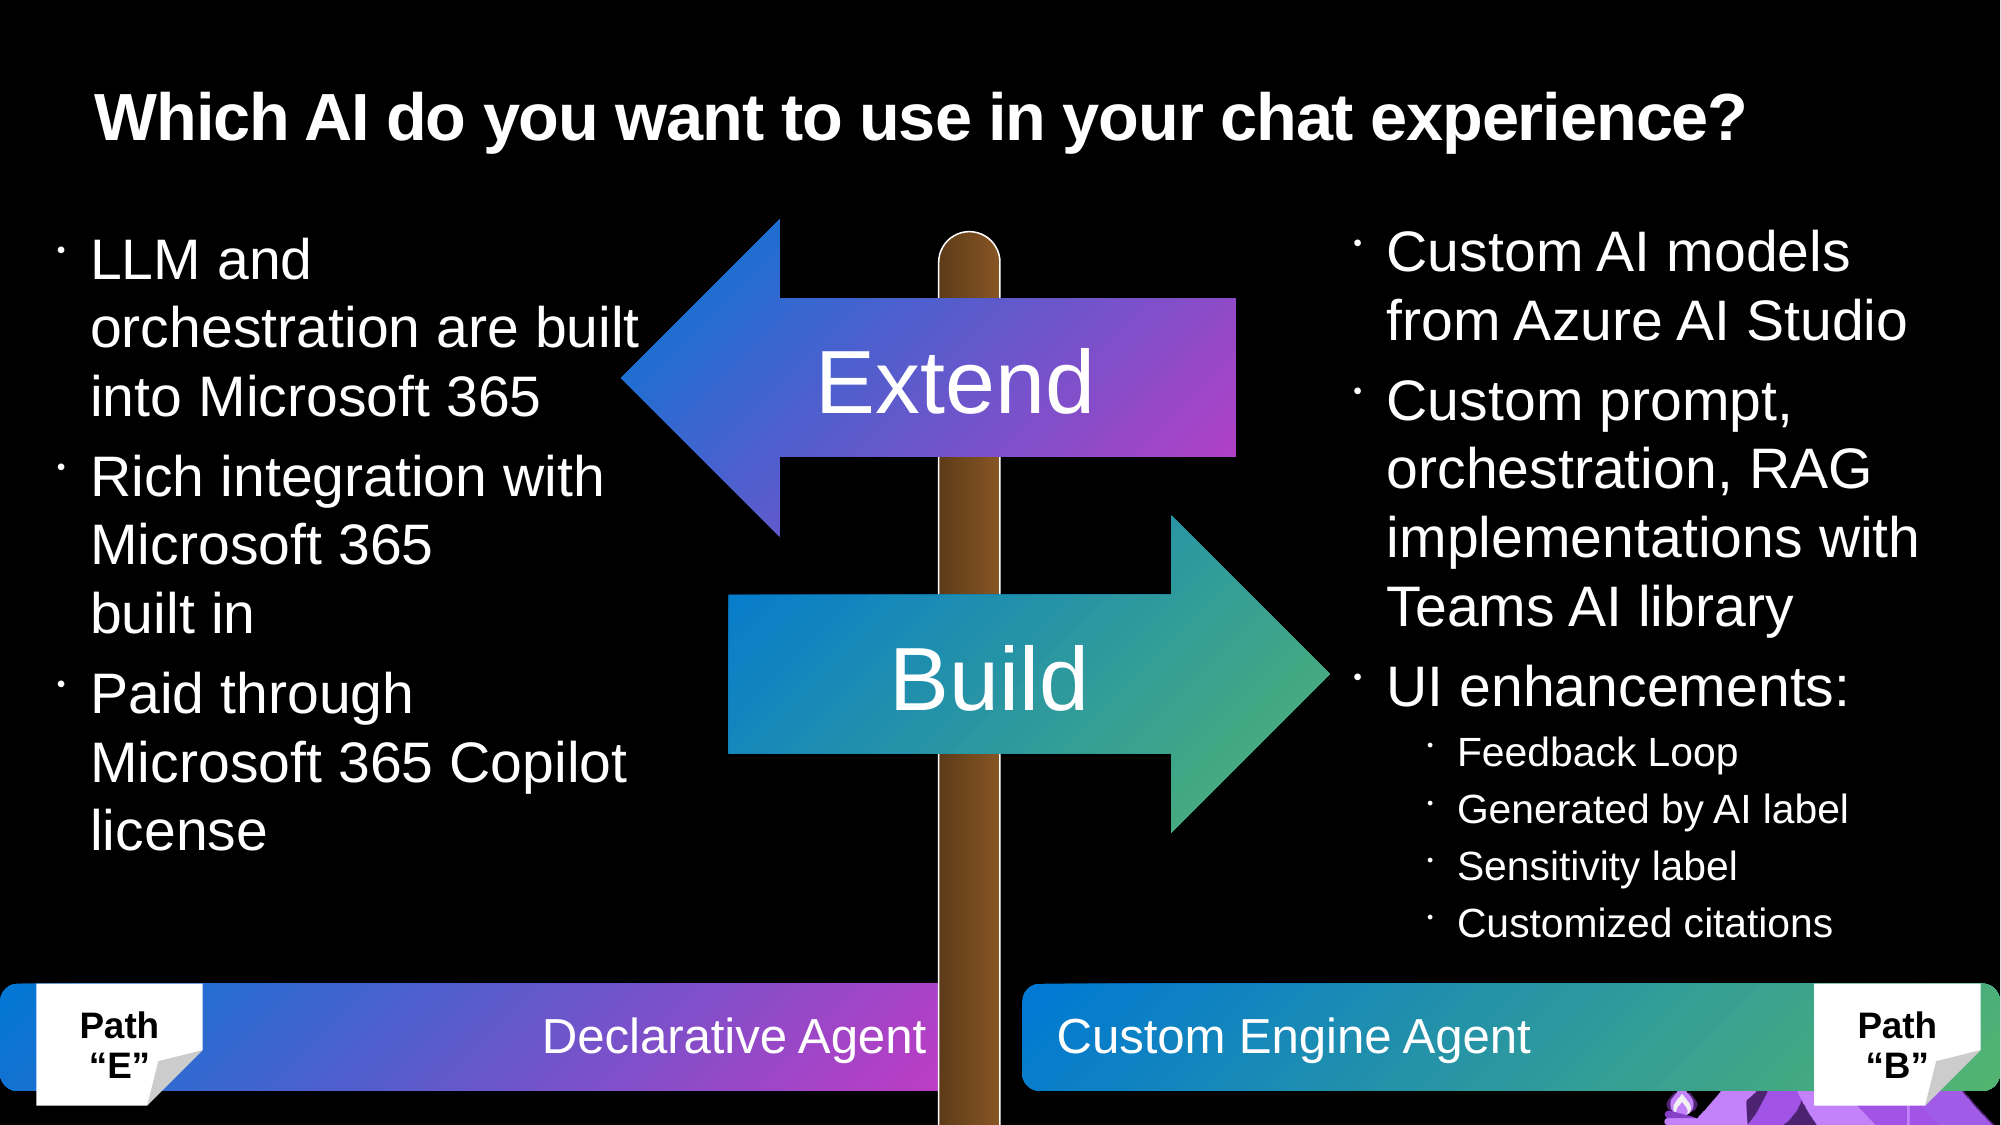

# Which AI do you want to use in your chat experience?

Custom AI models from Azure AI Studio
Custom prompt, orchestration, RAG implementations with Teams AI library
UI enhancements:
Feedback Loop
Generated by AI label
Sensitivity label
Customized citations
Extend
LLM and orchestration are built into Microsoft 365
Rich integration with Microsoft 365
built in
Paid through Microsoft 365 Copilot license

Build
Declarative Agent
Path “E”
Custom Engine Agent
Path “B”